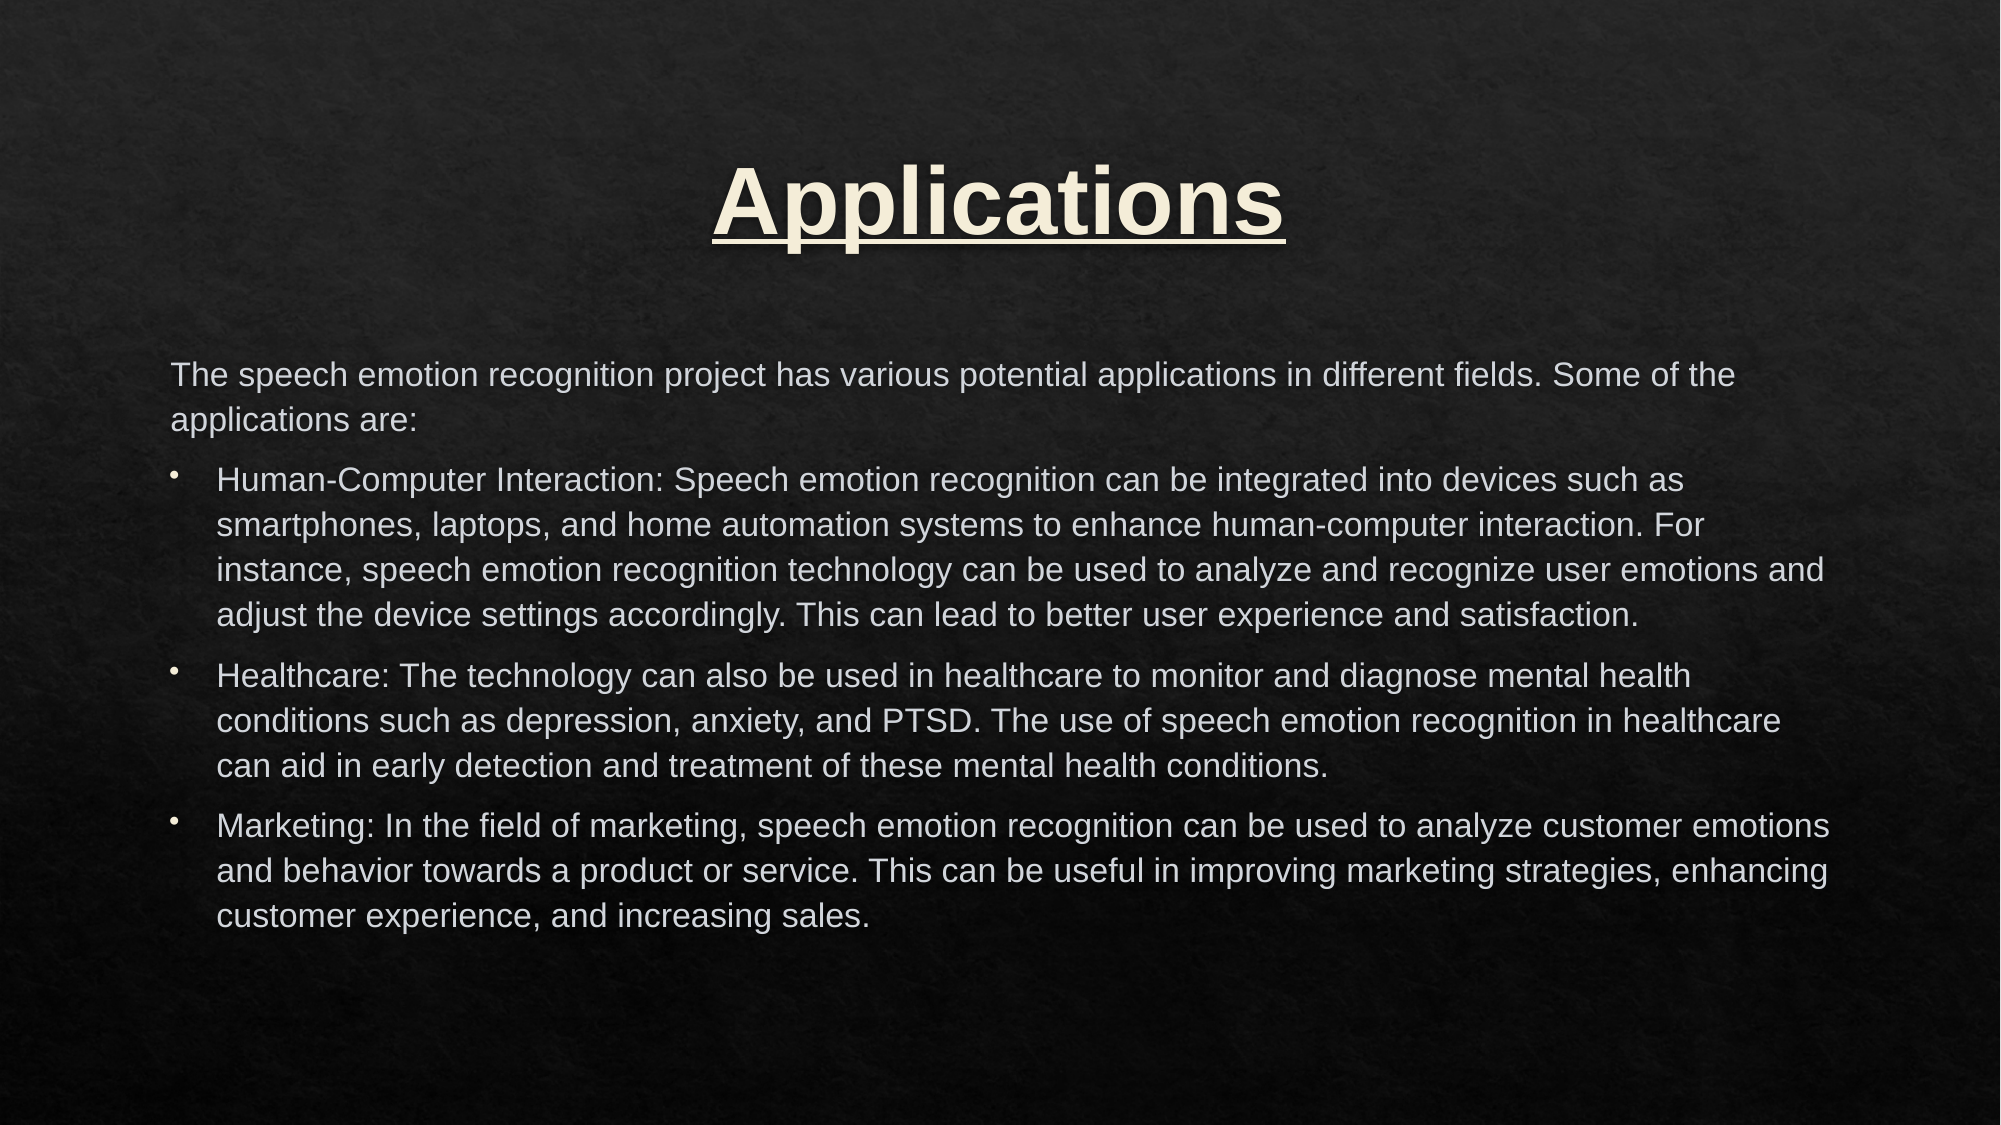

# Applications
The speech emotion recognition project has various potential applications in different fields. Some of the applications are:
Human-Computer Interaction: Speech emotion recognition can be integrated into devices such as smartphones, laptops, and home automation systems to enhance human-computer interaction. For instance, speech emotion recognition technology can be used to analyze and recognize user emotions and adjust the device settings accordingly. This can lead to better user experience and satisfaction.
Healthcare: The technology can also be used in healthcare to monitor and diagnose mental health conditions such as depression, anxiety, and PTSD. The use of speech emotion recognition in healthcare can aid in early detection and treatment of these mental health conditions.
Marketing: In the field of marketing, speech emotion recognition can be used to analyze customer emotions and behavior towards a product or service. This can be useful in improving marketing strategies, enhancing customer experience, and increasing sales.